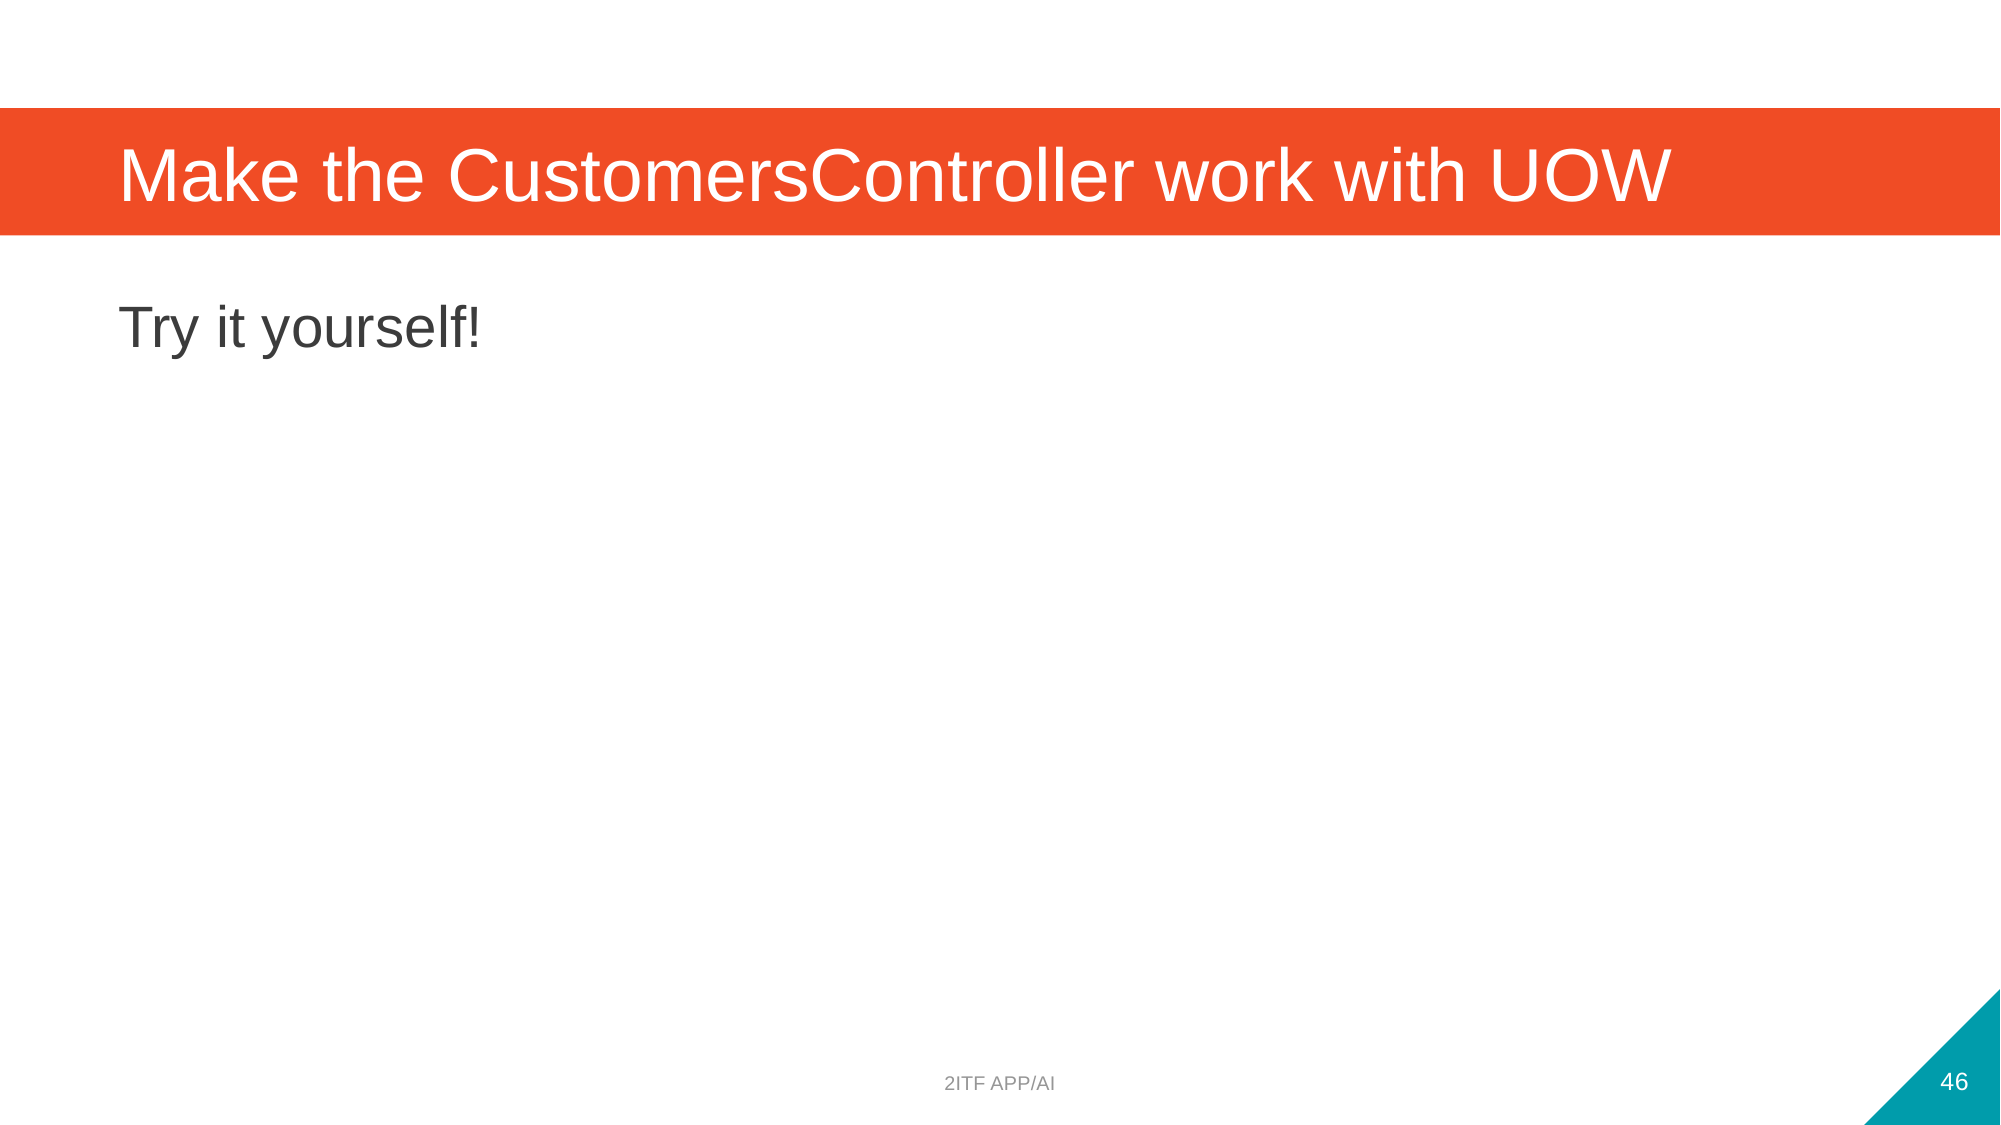

# Make the CustomersController work with UOW
Try it yourself!
46
2ITF APP/AI